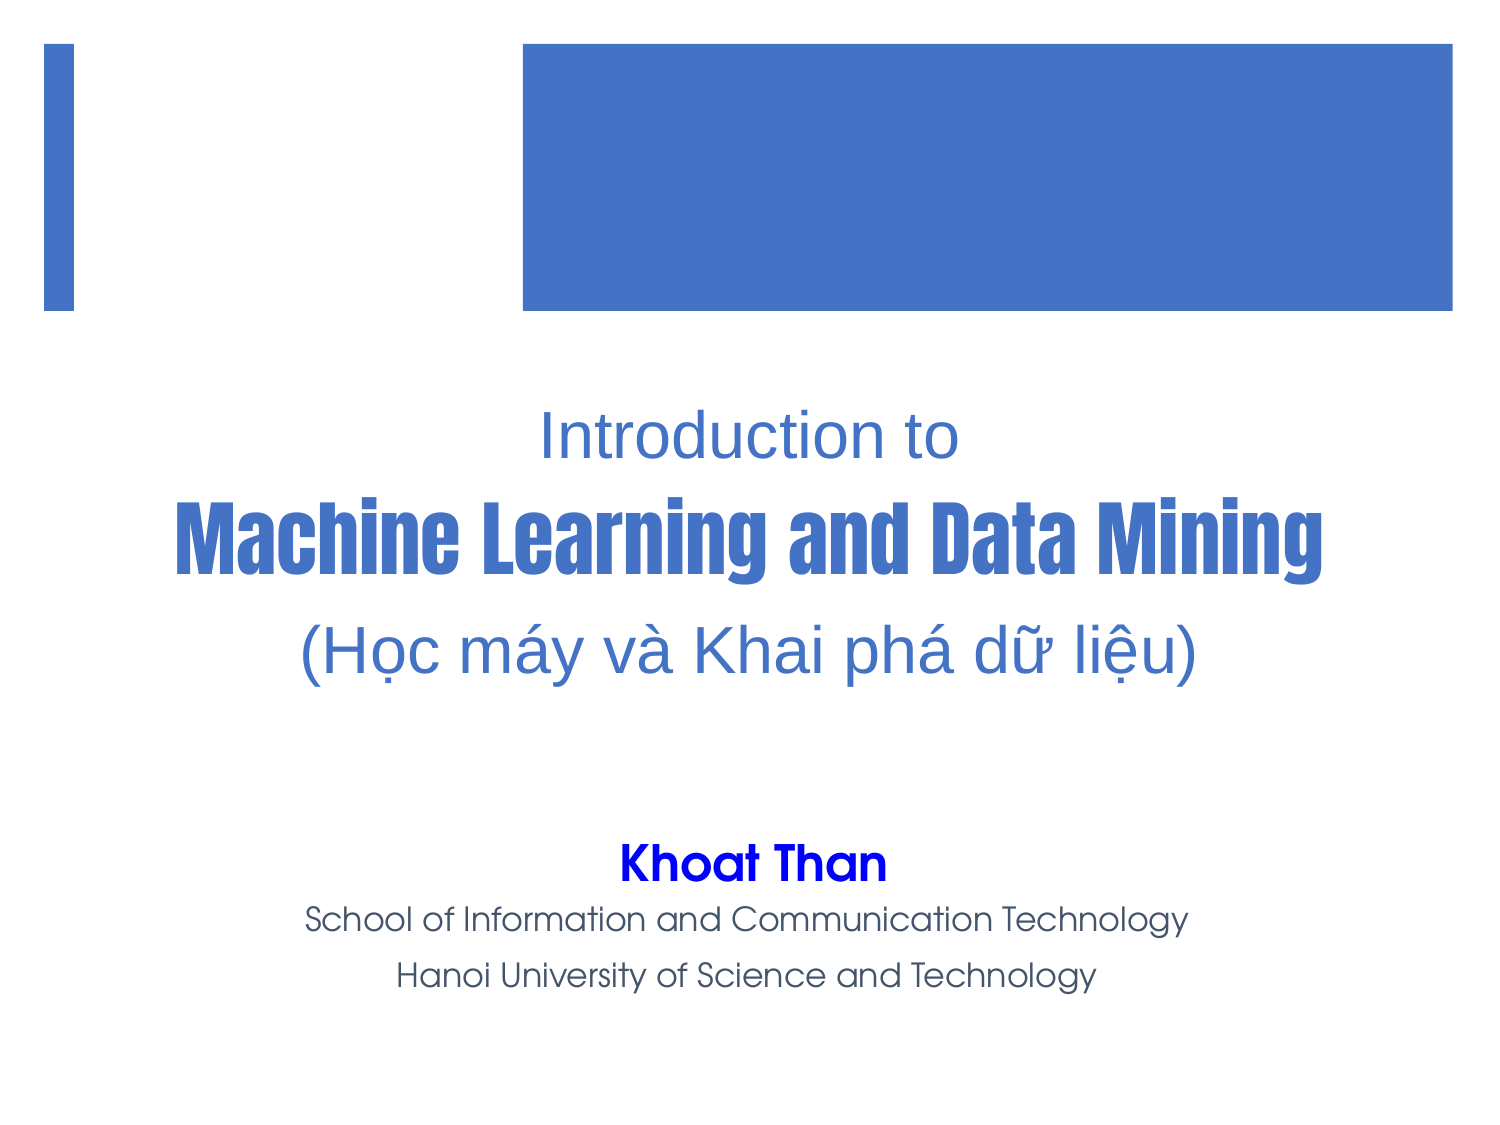

# Introduction to Machine Learning and Data Mining (Học máy và Khai phá dữ liệu)
Khoat Than
School of Information and Communication Technology
Hanoi University of Science and Technology